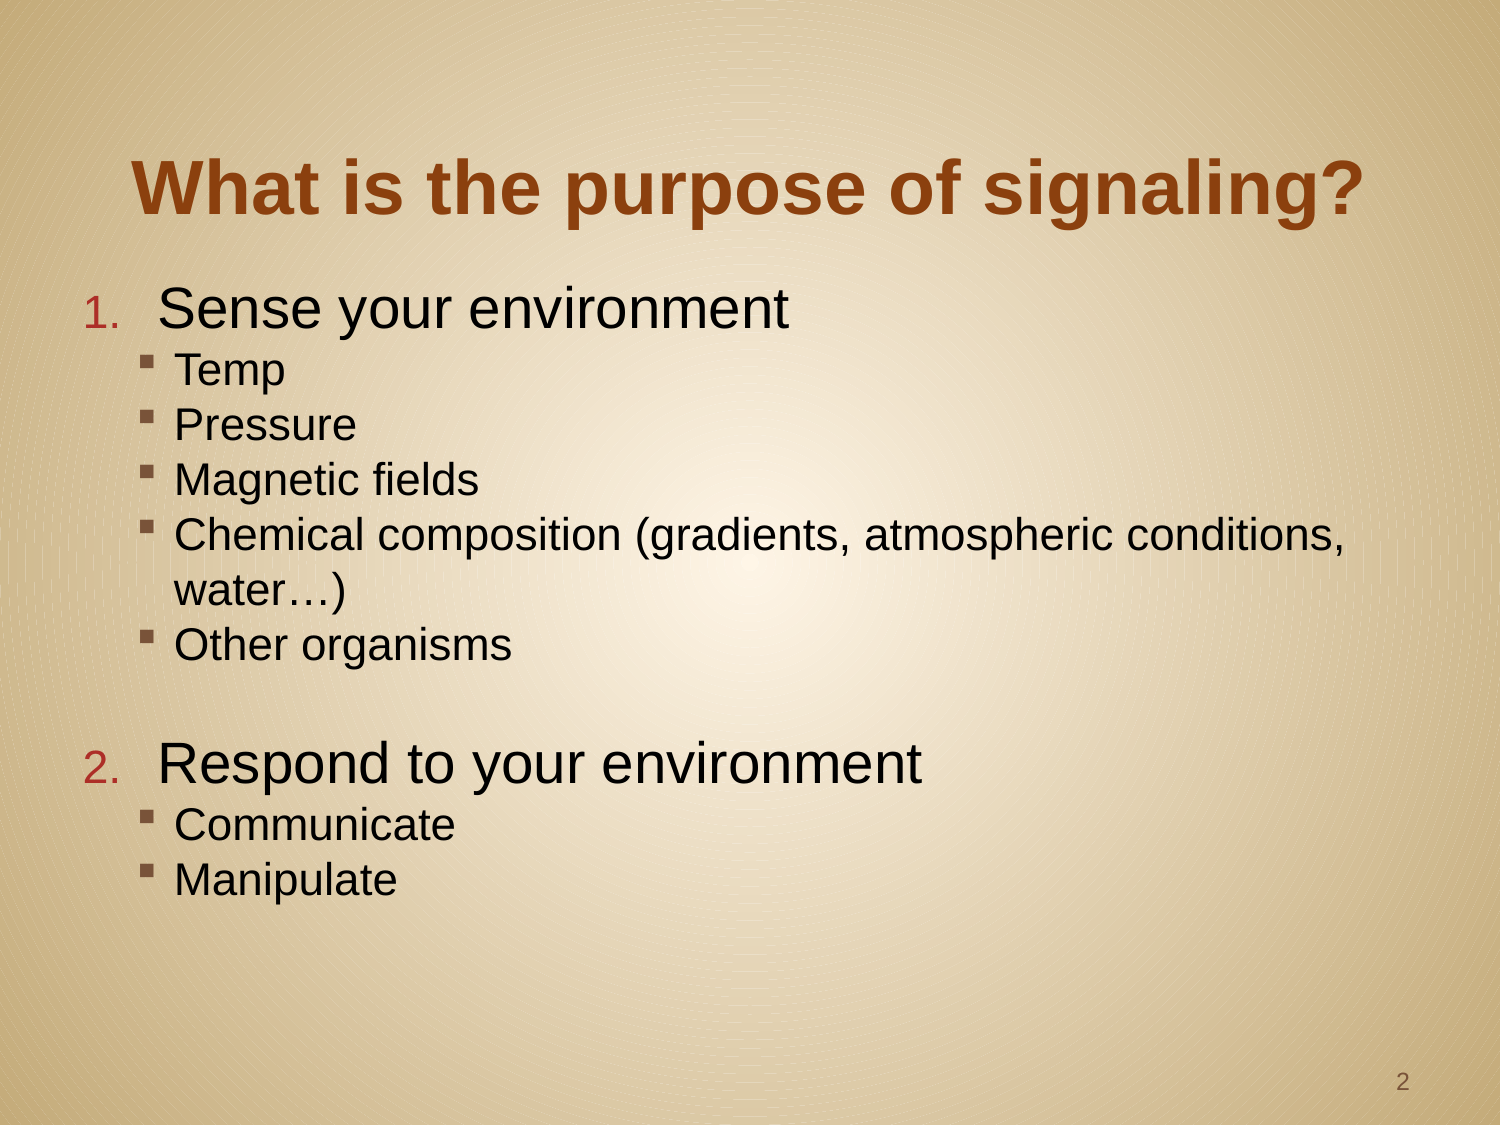

# What is the purpose of signaling?
Sense your environment
Temp
Pressure
Magnetic fields
Chemical composition (gradients, atmospheric conditions, water…)
Other organisms

Respond to your environment
Communicate
Manipulate

2